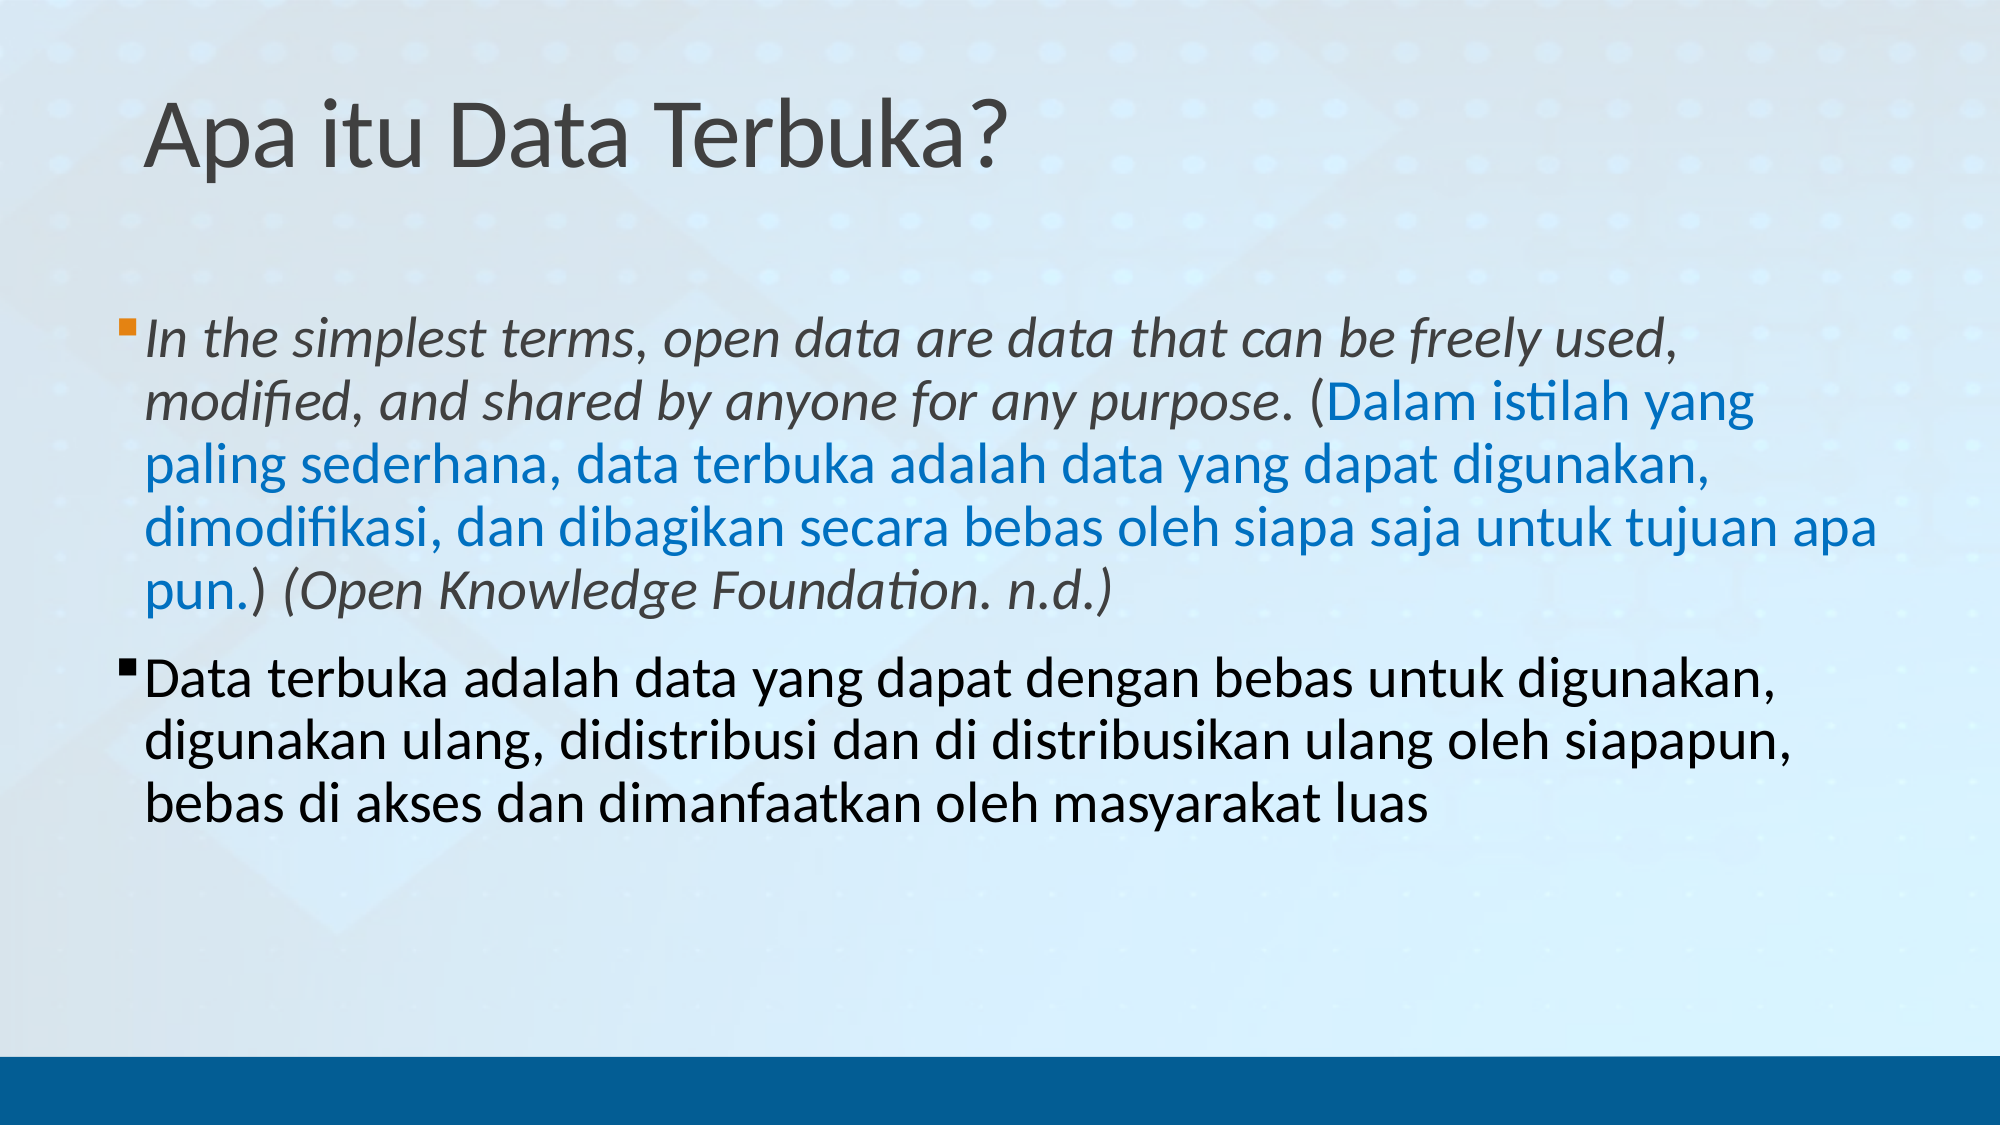

Apa itu Data Terbuka?
In the simplest terms, open data are data that can be freely used, modified, and shared by anyone for any purpose. (Dalam istilah yang paling sederhana, data terbuka adalah data yang dapat digunakan, dimodifikasi, dan dibagikan secara bebas oleh siapa saja untuk tujuan apa pun.) (Open Knowledge Foundation. n.d.)
Data terbuka adalah data yang dapat dengan bebas untuk digunakan, digunakan ulang, didistribusi dan di distribusikan ulang oleh siapapun, bebas di akses dan dimanfaatkan oleh masyarakat luas